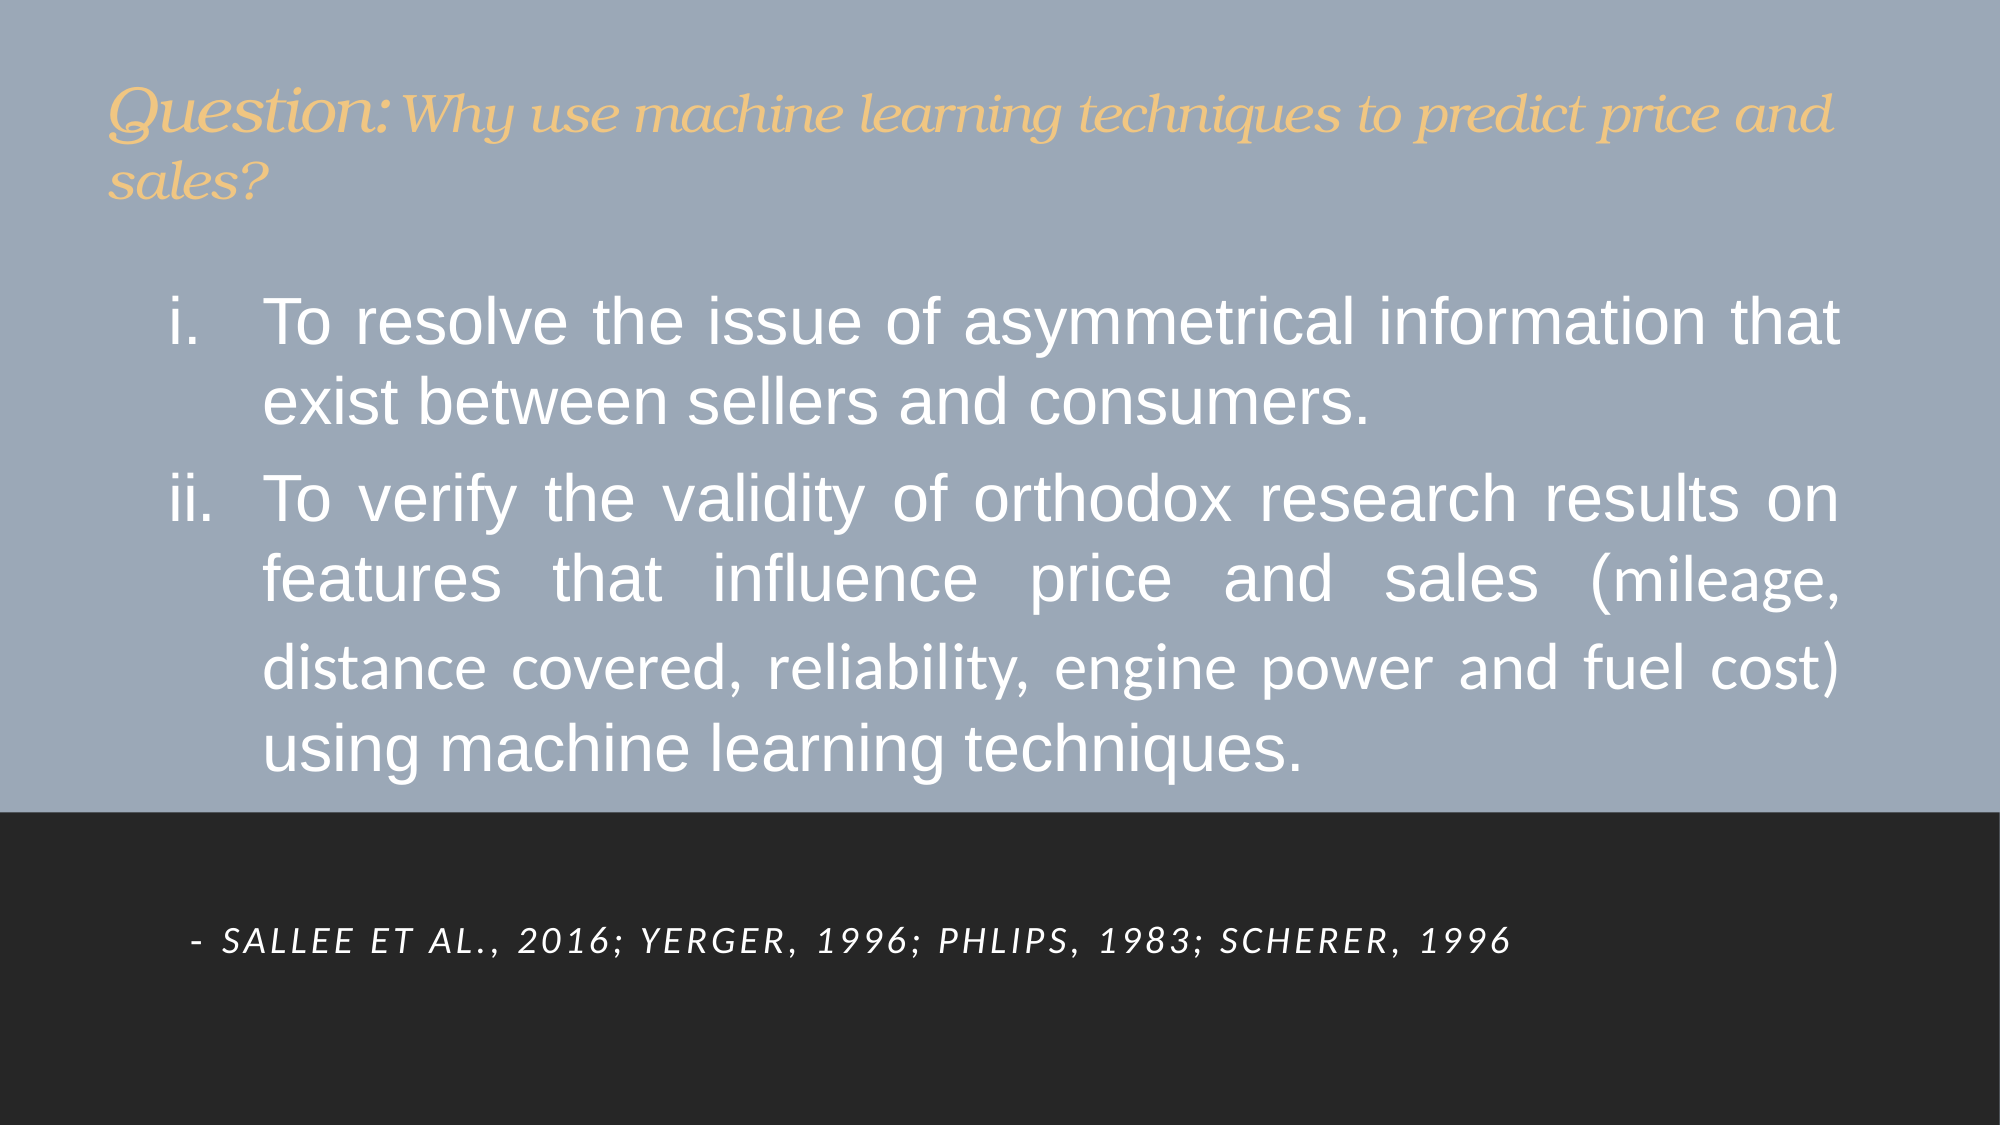

# Question:	Why use machine learning techniques to predict price and sales?
To resolve the issue of asymmetrical information that exist between sellers and consumers.
To verify the validity of orthodox research results on features that influence price and sales (mileage, distance covered, reliability, engine power and fuel cost) using machine learning techniques.

- Sallee et al., 2016; Yerger, 1996; Phlips, 1983; Scherer, 1996